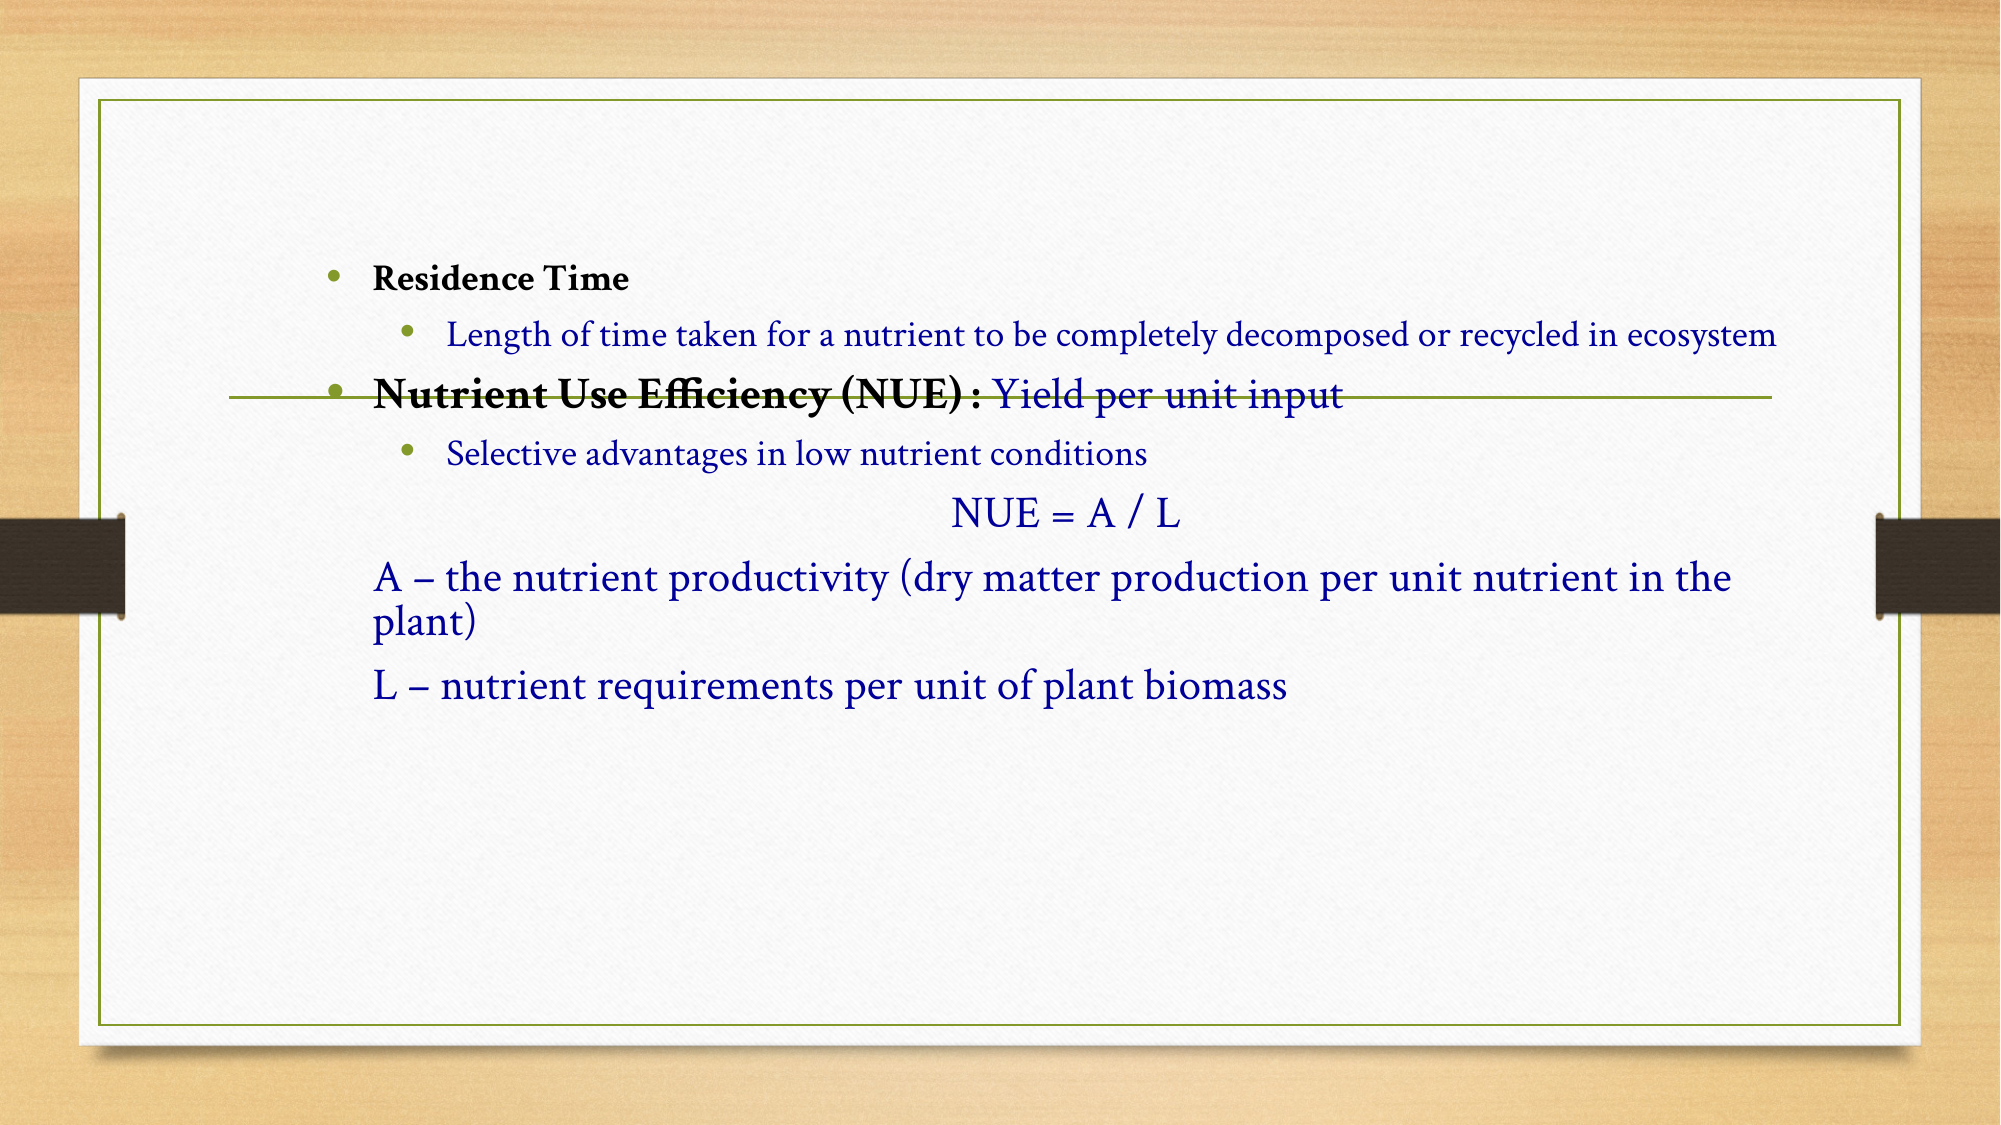

Residence Time
Length of time taken for a nutrient to be completely decomposed or recycled in ecosystem
Nutrient Use Efficiency (NUE) : Yield per unit input
Selective advantages in low nutrient conditions
NUE = A / L
	A – the nutrient productivity (dry matter production per unit nutrient in the plant)
	L – nutrient requirements per unit of plant biomass